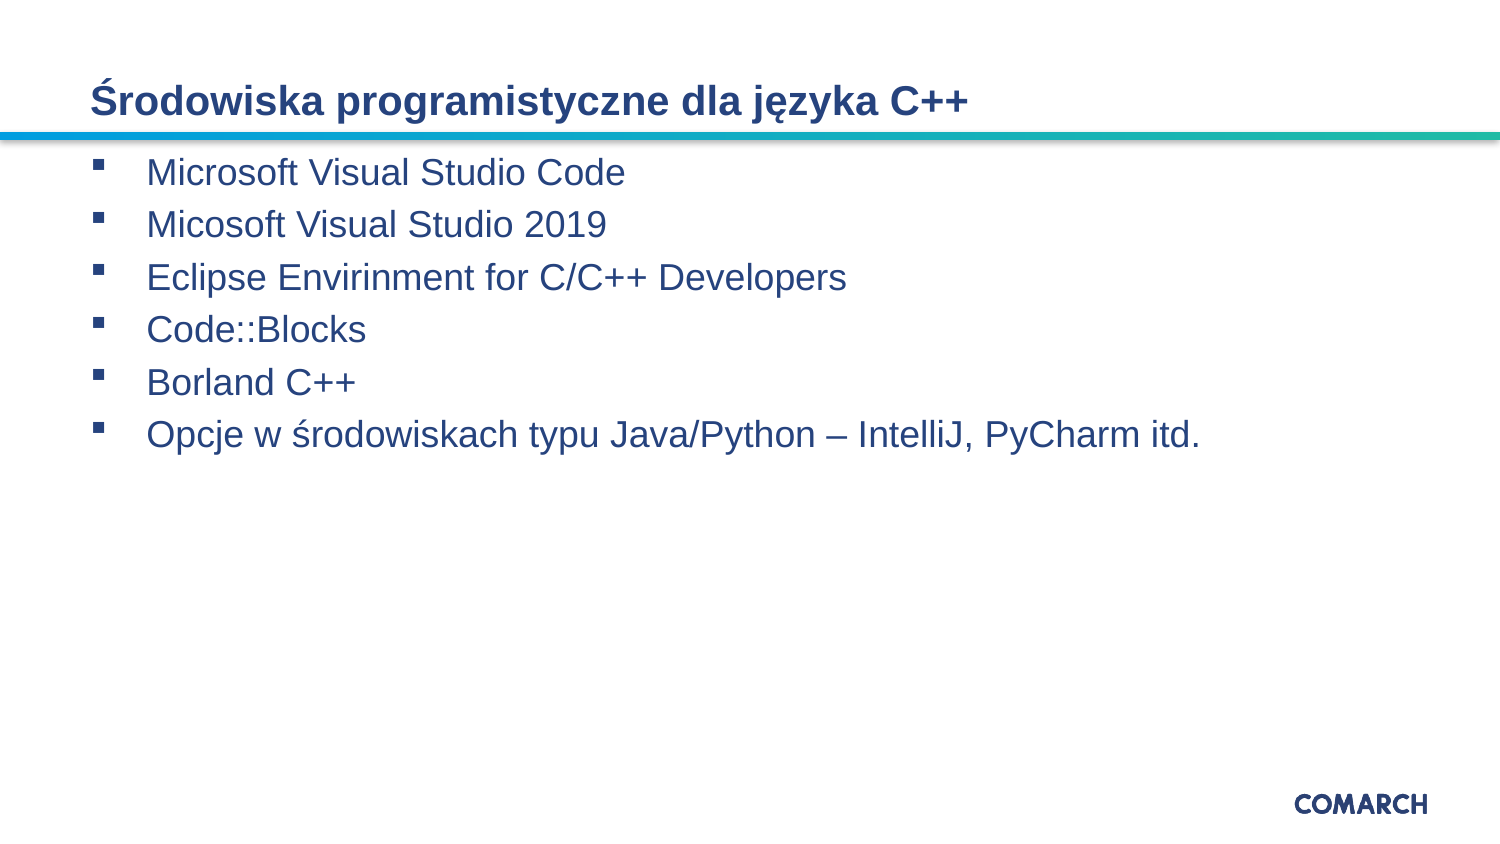

# Środowiska programistyczne dla języka C++
Microsoft Visual Studio Code
Micosoft Visual Studio 2019
Eclipse Envirinment for C/C++ Developers
Code::Blocks
Borland C++
Opcje w środowiskach typu Java/Python – IntelliJ, PyCharm itd.